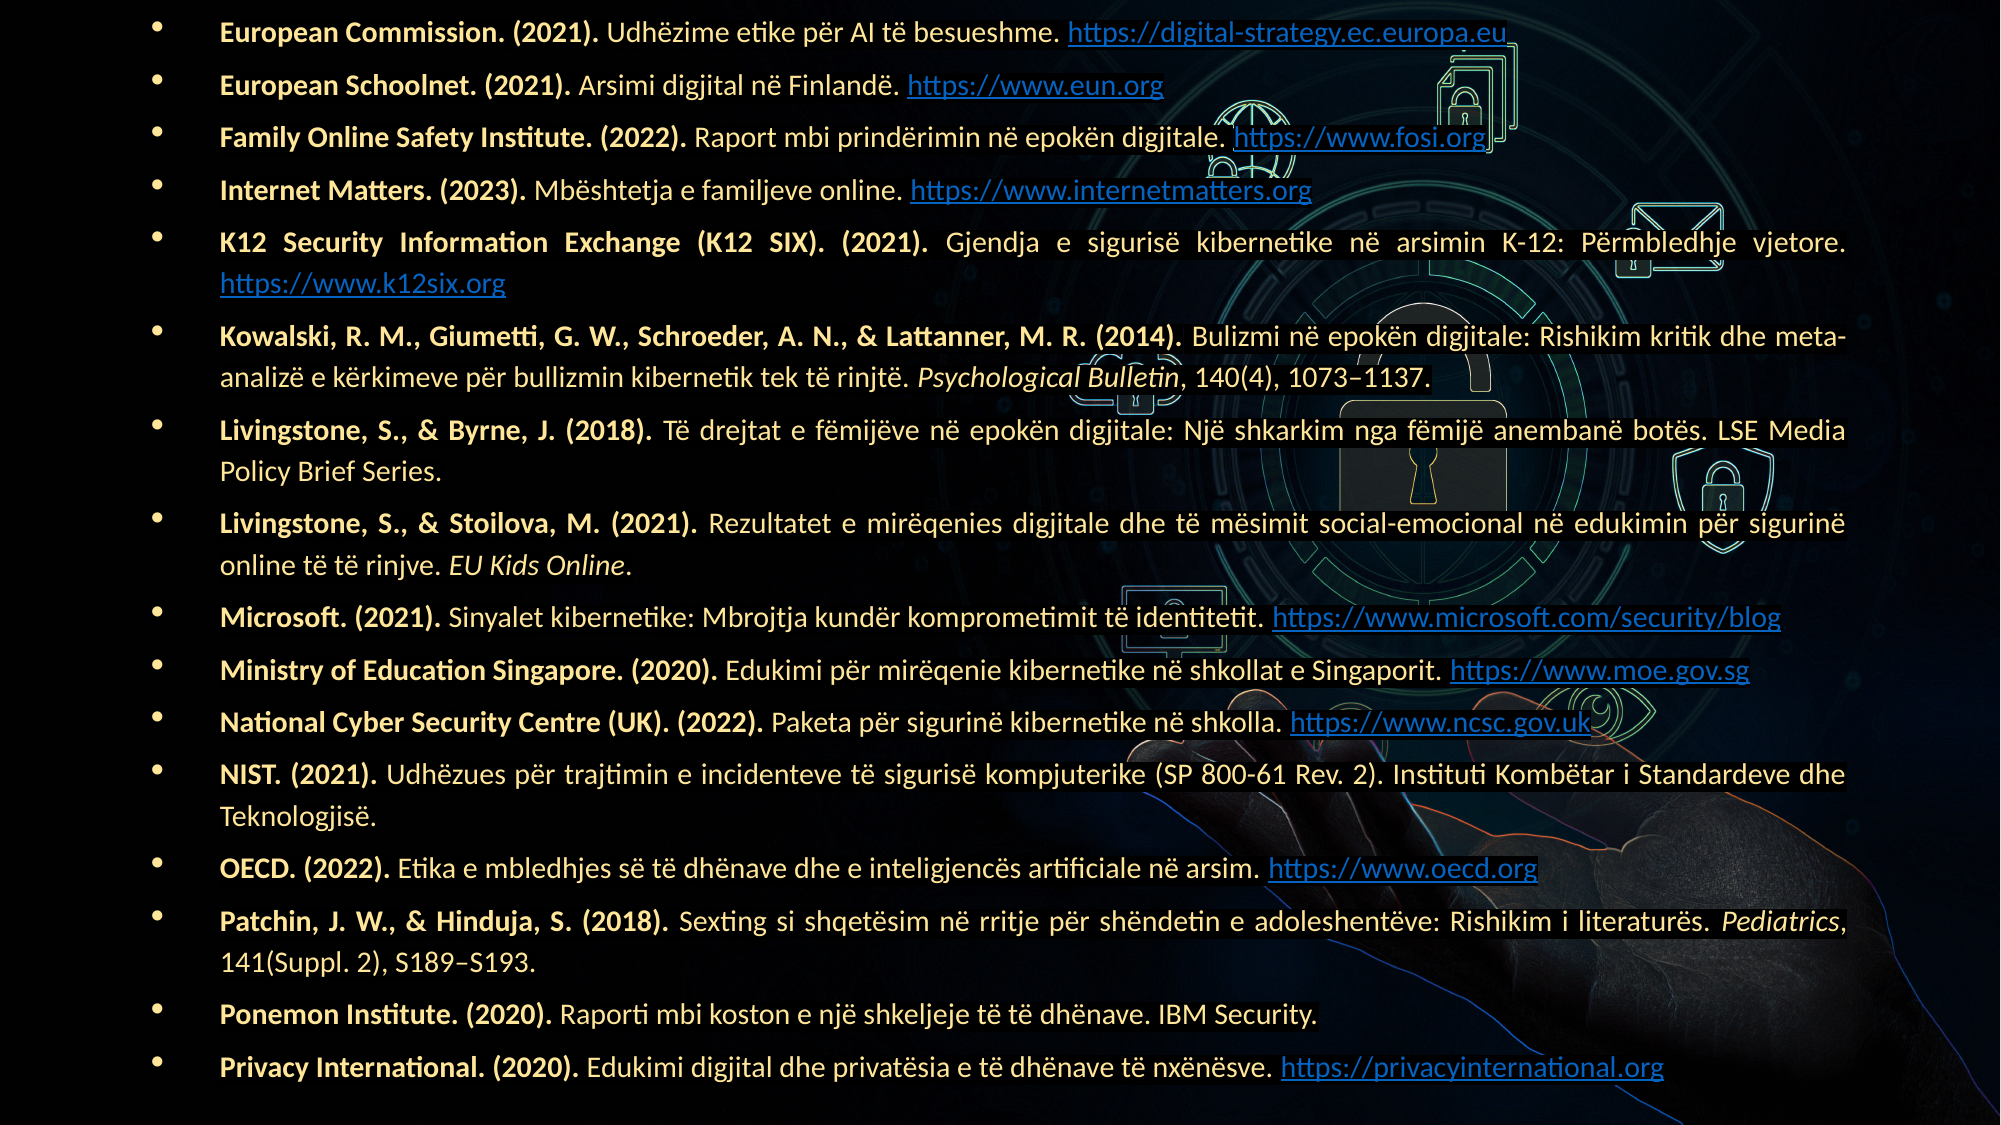

European Commission. (2021). Udhëzime etike për AI të besueshme. https://digital-strategy.ec.europa.eu
European Schoolnet. (2021). Arsimi digjital në Finlandë. https://www.eun.org
Family Online Safety Institute. (2022). Raport mbi prindërimin në epokën digjitale. https://www.fosi.org
Internet Matters. (2023). Mbështetja e familjeve online. https://www.internetmatters.org
K12 Security Information Exchange (K12 SIX). (2021). Gjendja e sigurisë kibernetike në arsimin K-12: Përmbledhje vjetore. https://www.k12six.org
Kowalski, R. M., Giumetti, G. W., Schroeder, A. N., & Lattanner, M. R. (2014). Bulizmi në epokën digjitale: Rishikim kritik dhe meta-analizë e kërkimeve për bullizmin kibernetik tek të rinjtë. Psychological Bulletin, 140(4), 1073–1137.
Livingstone, S., & Byrne, J. (2018). Të drejtat e fëmijëve në epokën digjitale: Një shkarkim nga fëmijë anembanë botës. LSE Media Policy Brief Series.
Livingstone, S., & Stoilova, M. (2021). Rezultatet e mirëqenies digjitale dhe të mësimit social-emocional në edukimin për sigurinë online të të rinjve. EU Kids Online.
Microsoft. (2021). Sinyalet kibernetike: Mbrojtja kundër komprometimit të identitetit. https://www.microsoft.com/security/blog
Ministry of Education Singapore. (2020). Edukimi për mirëqenie kibernetike në shkollat e Singaporit. https://www.moe.gov.sg
National Cyber Security Centre (UK). (2022). Paketa për sigurinë kibernetike në shkolla. https://www.ncsc.gov.uk
NIST. (2021). Udhëzues për trajtimin e incidenteve të sigurisë kompjuterike (SP 800-61 Rev. 2). Instituti Kombëtar i Standardeve dhe Teknologjisë.
OECD. (2022). Etika e mbledhjes së të dhënave dhe e inteligjencës artificiale në arsim. https://www.oecd.org
Patchin, J. W., & Hinduja, S. (2018). Sexting si shqetësim në rritje për shëndetin e adoleshentëve: Rishikim i literaturës. Pediatrics, 141(Suppl. 2), S189–S193.
Ponemon Institute. (2020). Raporti mbi koston e një shkeljeje të të dhënave. IBM Security.
Privacy International. (2020). Edukimi digjital dhe privatësia e të dhënave të nxënësve. https://privacyinternational.org